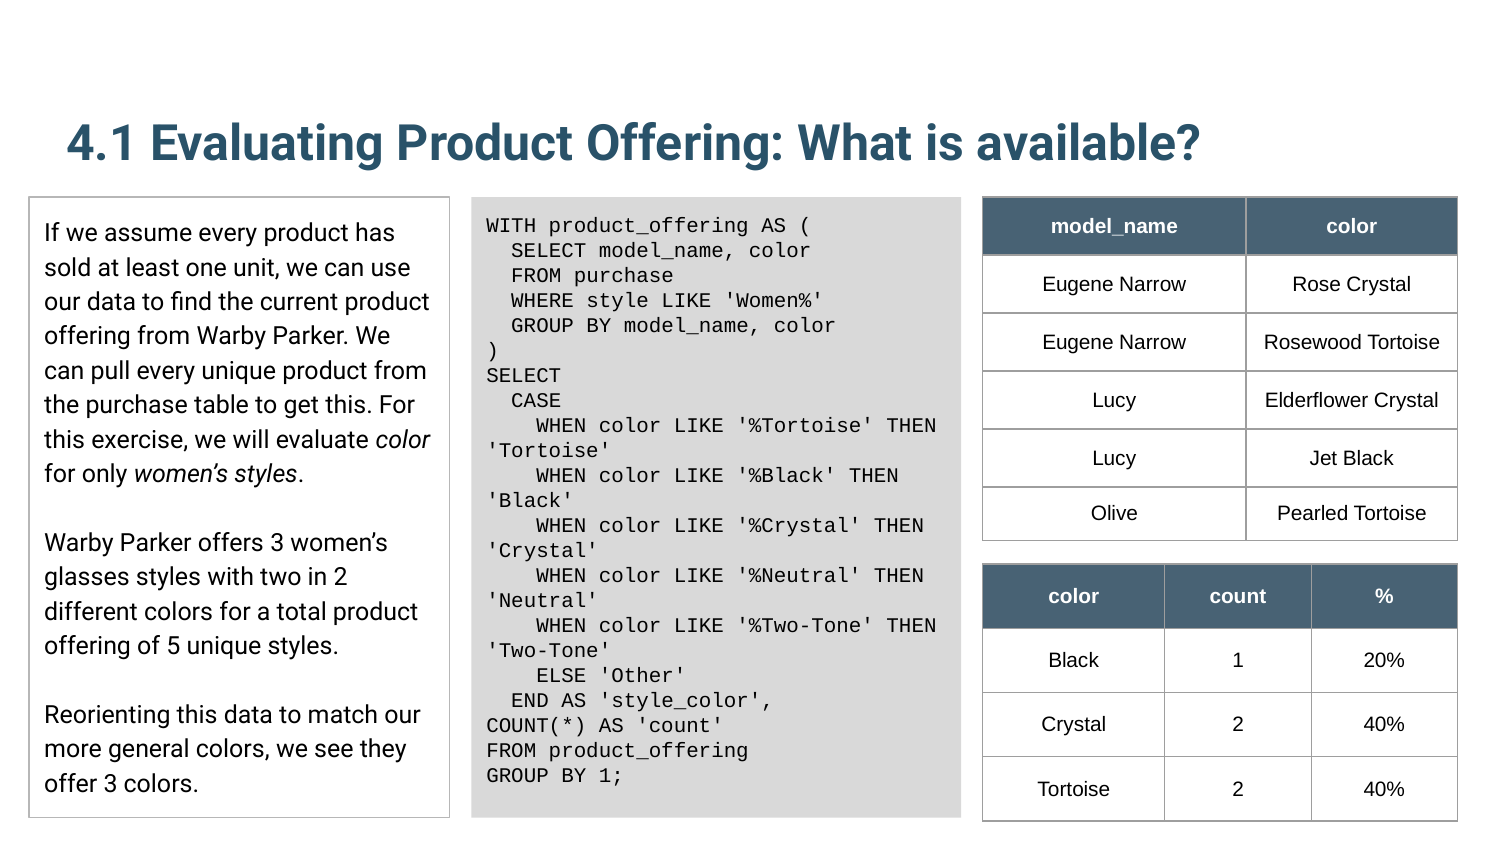

4.1 Evaluating Product Offering: What is available?
| model\_name | color |
| --- | --- |
| Eugene Narrow | Rose Crystal |
| Eugene Narrow | Rosewood Tortoise |
| Lucy | Elderflower Crystal |
| Lucy | Jet Black |
| Olive | Pearled Tortoise |
If we assume every product has sold at least one unit, we can use our data to find the current product offering from Warby Parker. We can pull every unique product from the purchase table to get this. For this exercise, we will evaluate color for only women’s styles.

Warby Parker offers 3 women’s glasses styles with two in 2 different colors for a total product offering of 5 unique styles.

Reorienting this data to match our more general colors, we see they offer 3 colors.
WITH product_offering AS (
  SELECT model_name, color
  FROM purchase
  WHERE style LIKE 'Women%'
  GROUP BY model_name, color
)
SELECT
  CASE
    WHEN color LIKE '%Tortoise' THEN 'Tortoise'
    WHEN color LIKE '%Black' THEN 'Black'
    WHEN color LIKE '%Crystal' THEN 'Crystal'
    WHEN color LIKE '%Neutral' THEN 'Neutral'
    WHEN color LIKE '%Two-Tone' THEN 'Two-Tone'
    ELSE 'Other'
  END AS 'style_color',
COUNT(*) AS 'count'
FROM product_offering
GROUP BY 1;

| color | count | % |
| --- | --- | --- |
| Black | 1 | 20% |
| Crystal | 2 | 40% |
| Tortoise | 2 | 40% |